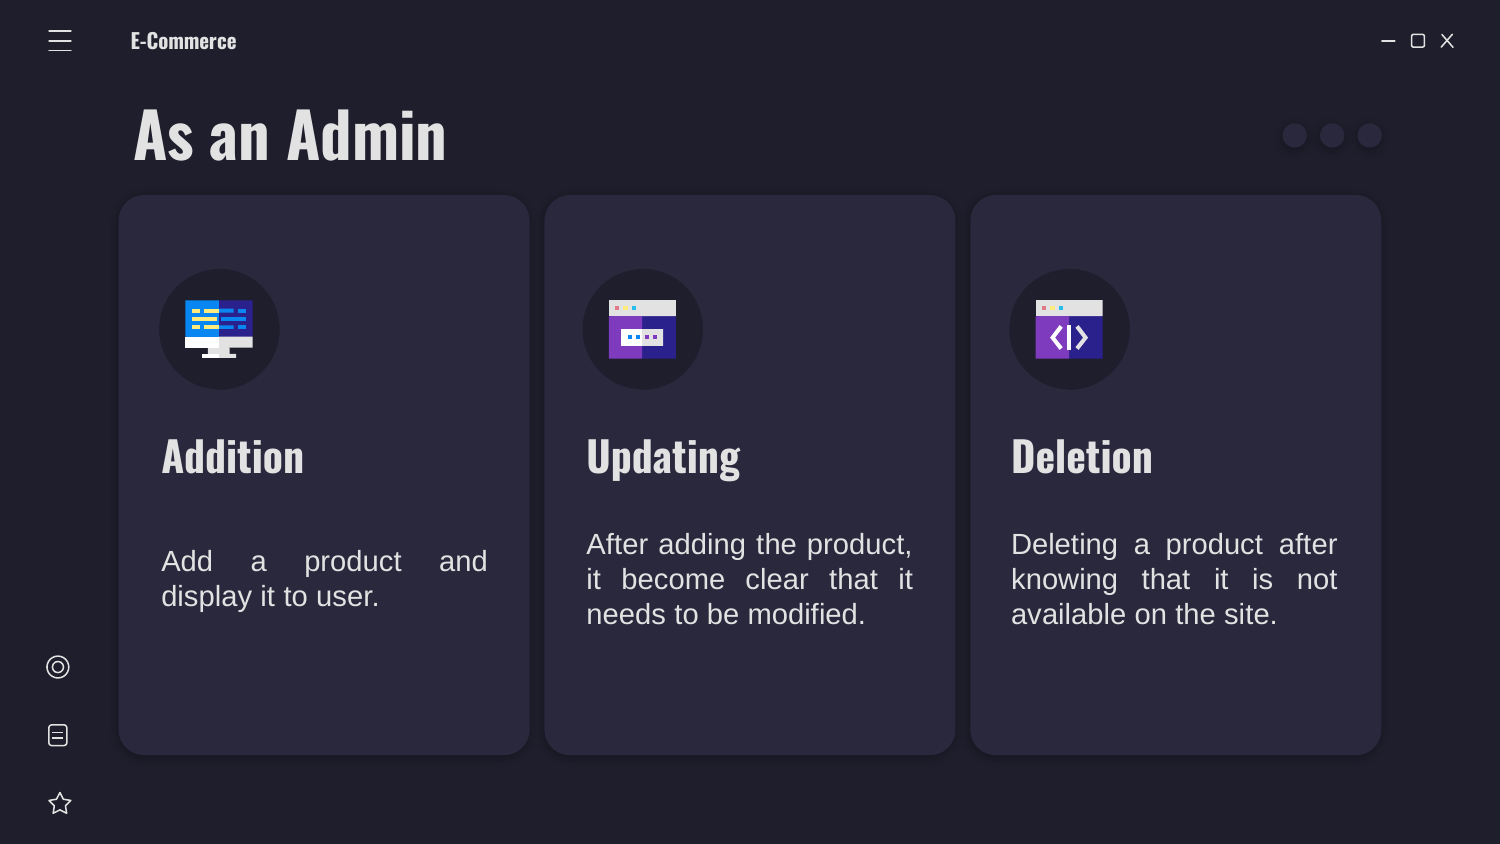

E-Commerce

As an Admin

# Addition
Updating

Deletion
After adding the product, it become clear that it needs to be modified.
Add a product and display it to user.
Deleting a product after knowing that it is not available on the site.